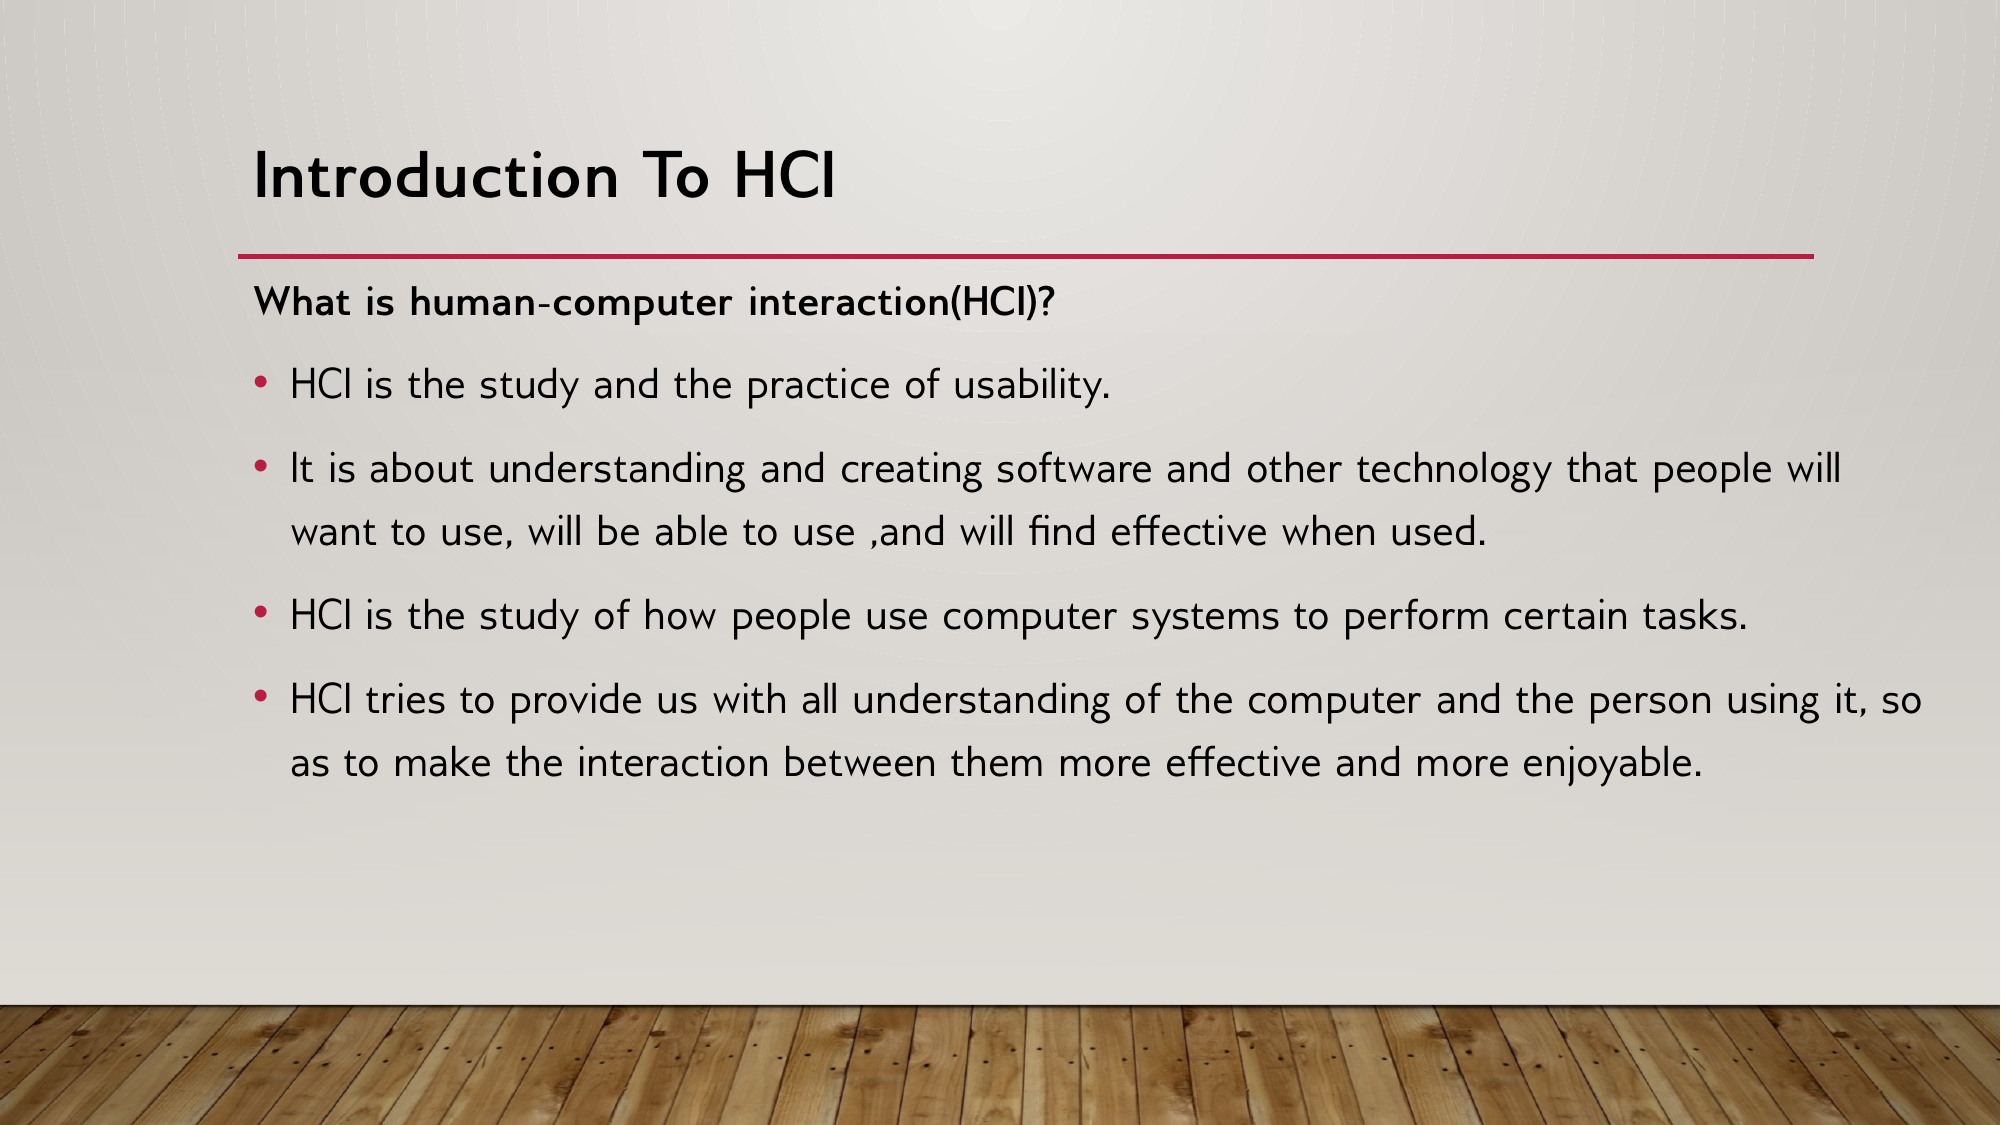

# Introduction To HCI
What is human-computer interaction(HCI)?
HCI is the study and the practice of usability.
It is about understanding and creating software and other technology that people will want to use, will be able to use ,and will find effective when used.
HCI is the study of how people use computer systems to perform certain tasks.
HCI tries to provide us with all understanding of the computer and the person using it, so as to make the interaction between them more effective and more enjoyable.